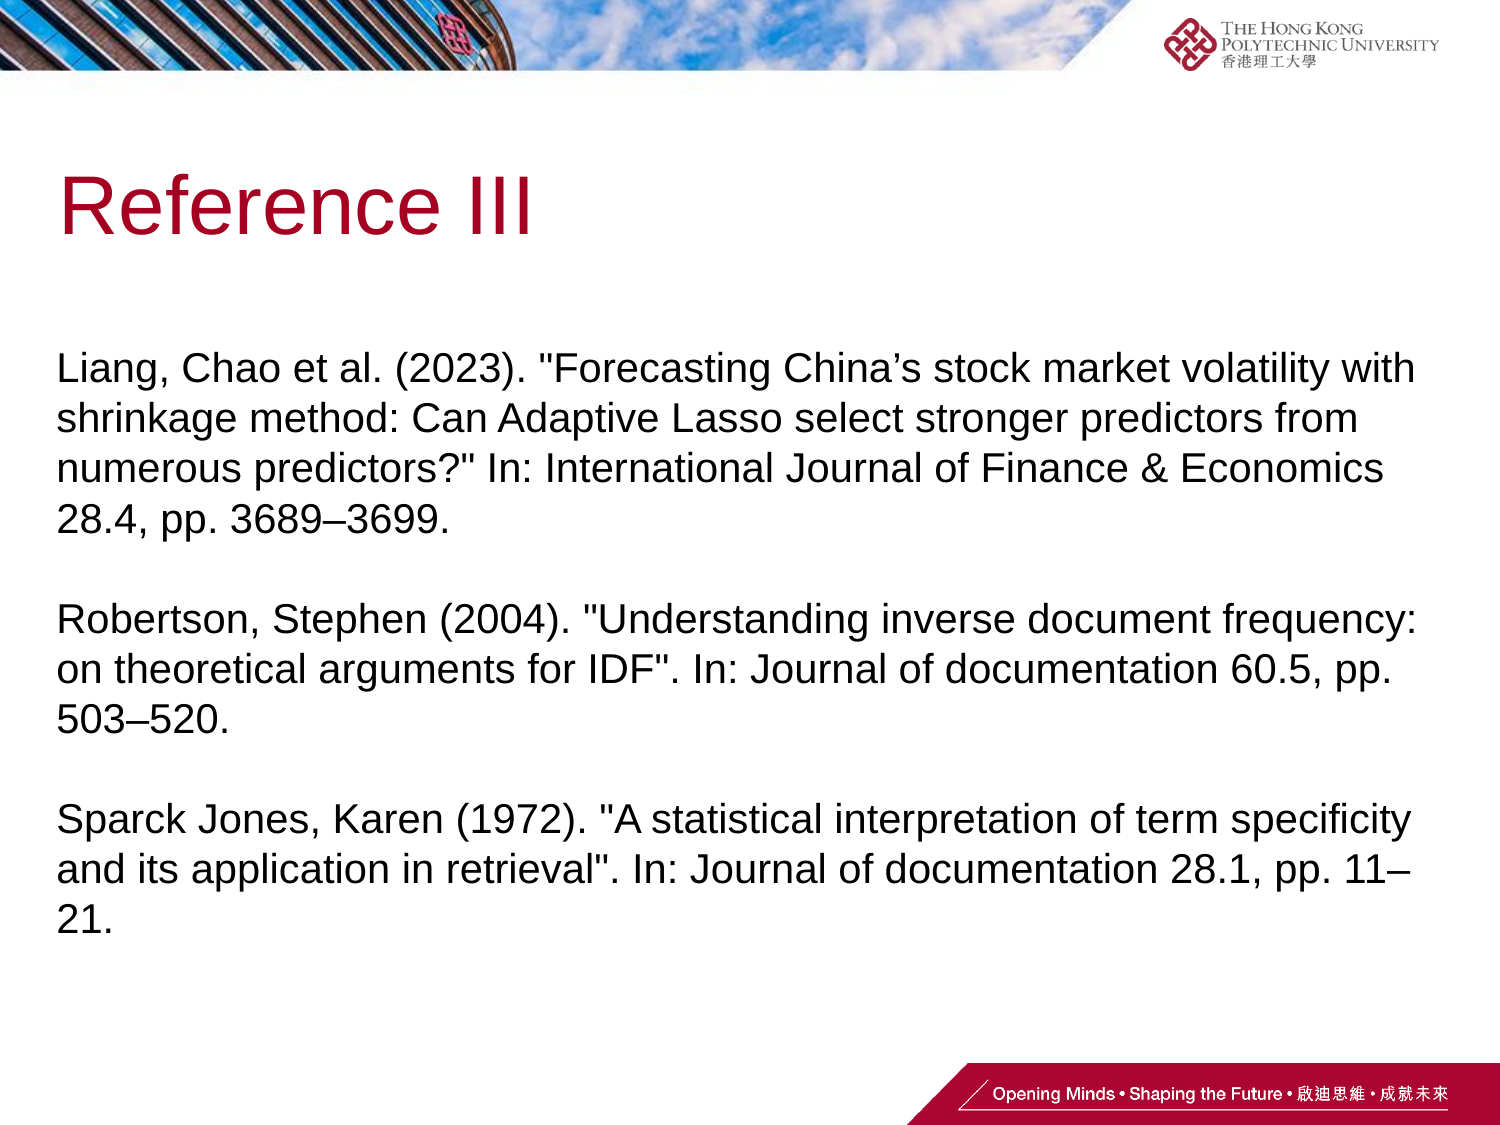

# Reference III
Liang, Chao et al. (2023). "Forecasting China’s stock market volatility with shrinkage method: Can Adaptive Lasso select stronger predictors from numerous predictors?" In: International Journal of Finance & Economics 28.4, pp. 3689–3699.

Robertson, Stephen (2004). "Understanding inverse document frequency: on theoretical arguments for IDF". In: Journal of documentation 60.5, pp. 503–520.

Sparck Jones, Karen (1972). "A statistical interpretation of term specificity and its application in retrieval". In: Journal of documentation 28.1, pp. 11–21.